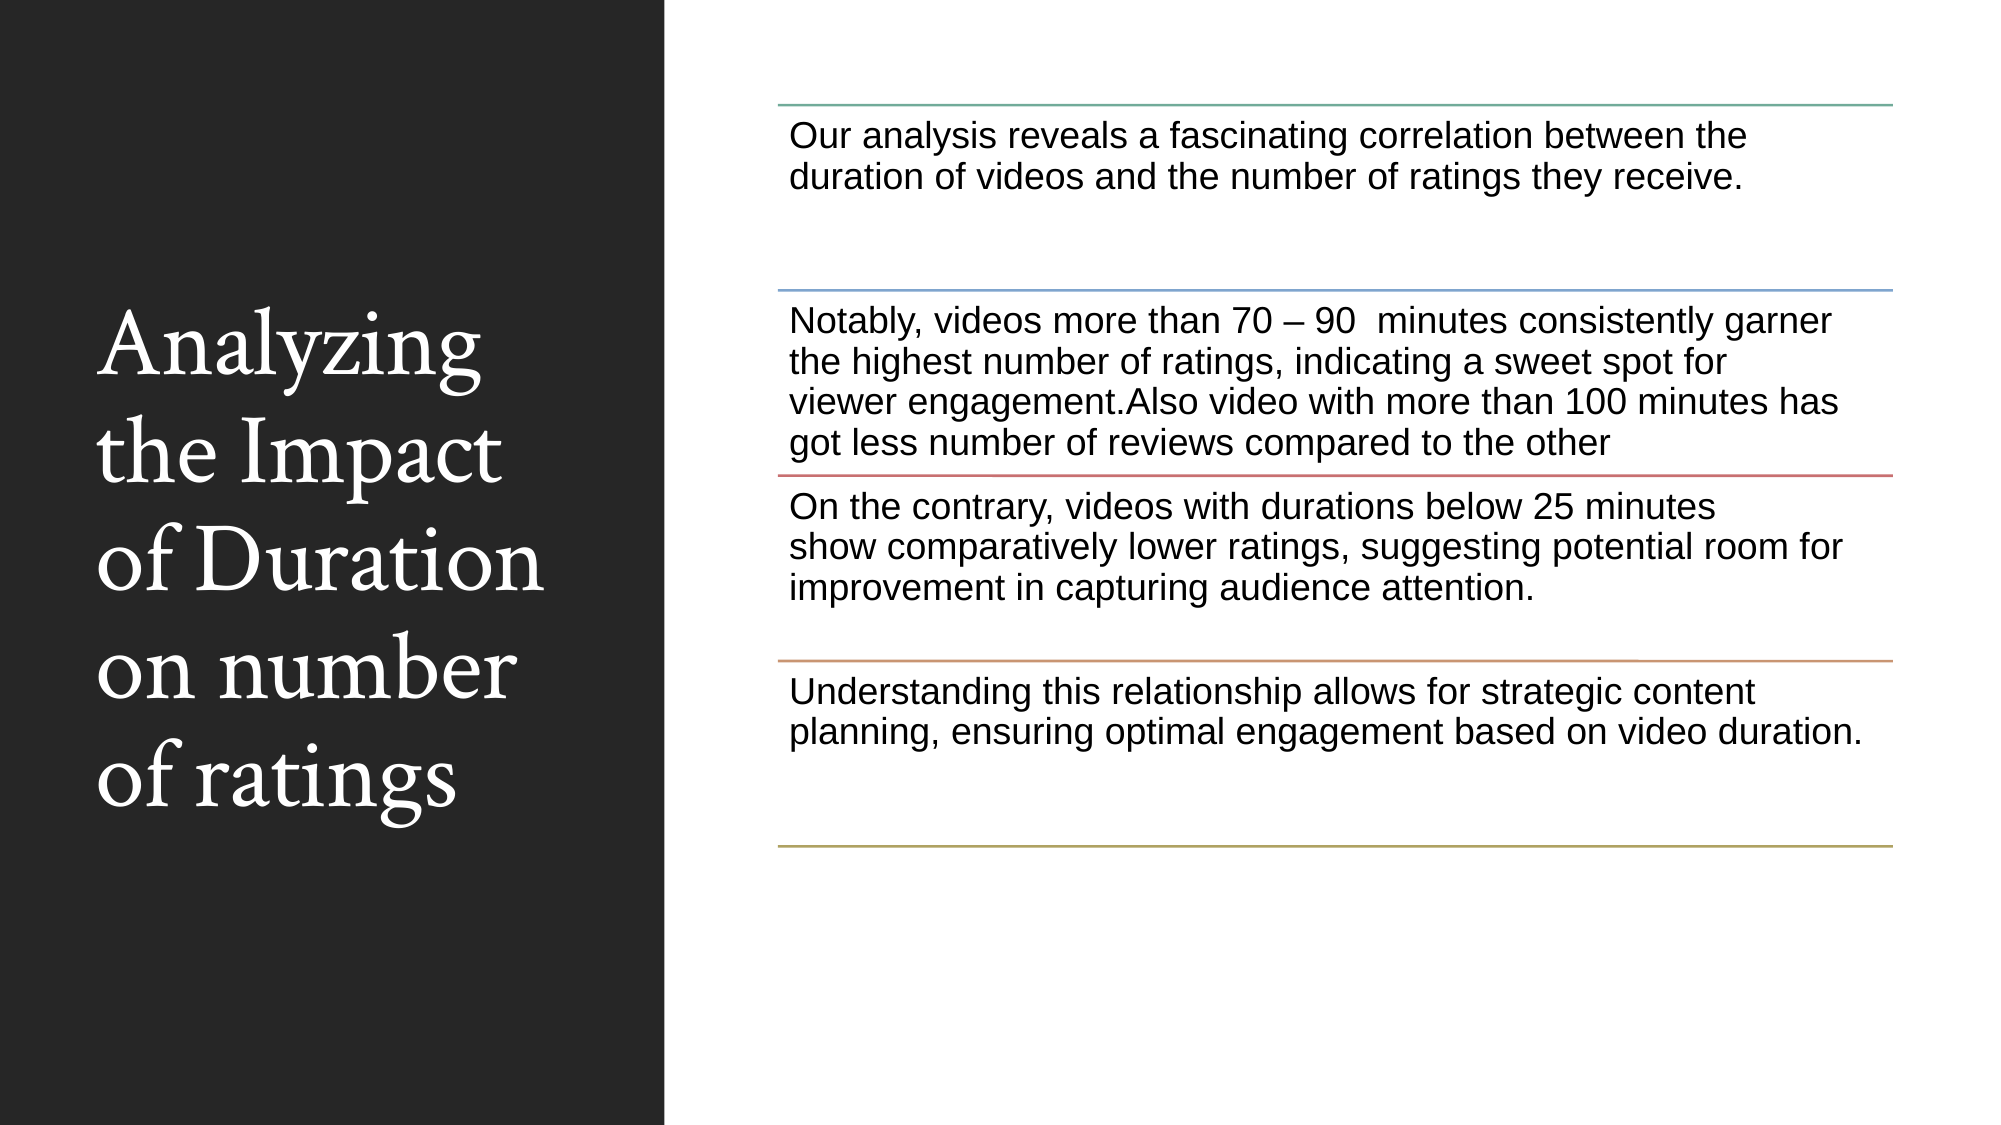

Analyzing the Impact of Duration on number of ratings
Our analysis reveals a fascinating correlation between the duration of videos and the number of ratings they receive.
Notably, videos more than 70 – 90  minutes consistently garner the highest number of ratings, indicating a sweet spot for viewer engagement.Also video with more than 100 minutes has got less number of reviews compared to the other
On the contrary, videos with durations below 25 minutes show comparatively lower ratings, suggesting potential room for improvement in capturing audience attention.
Understanding this relationship allows for strategic content planning, ensuring optimal engagement based on video duration.